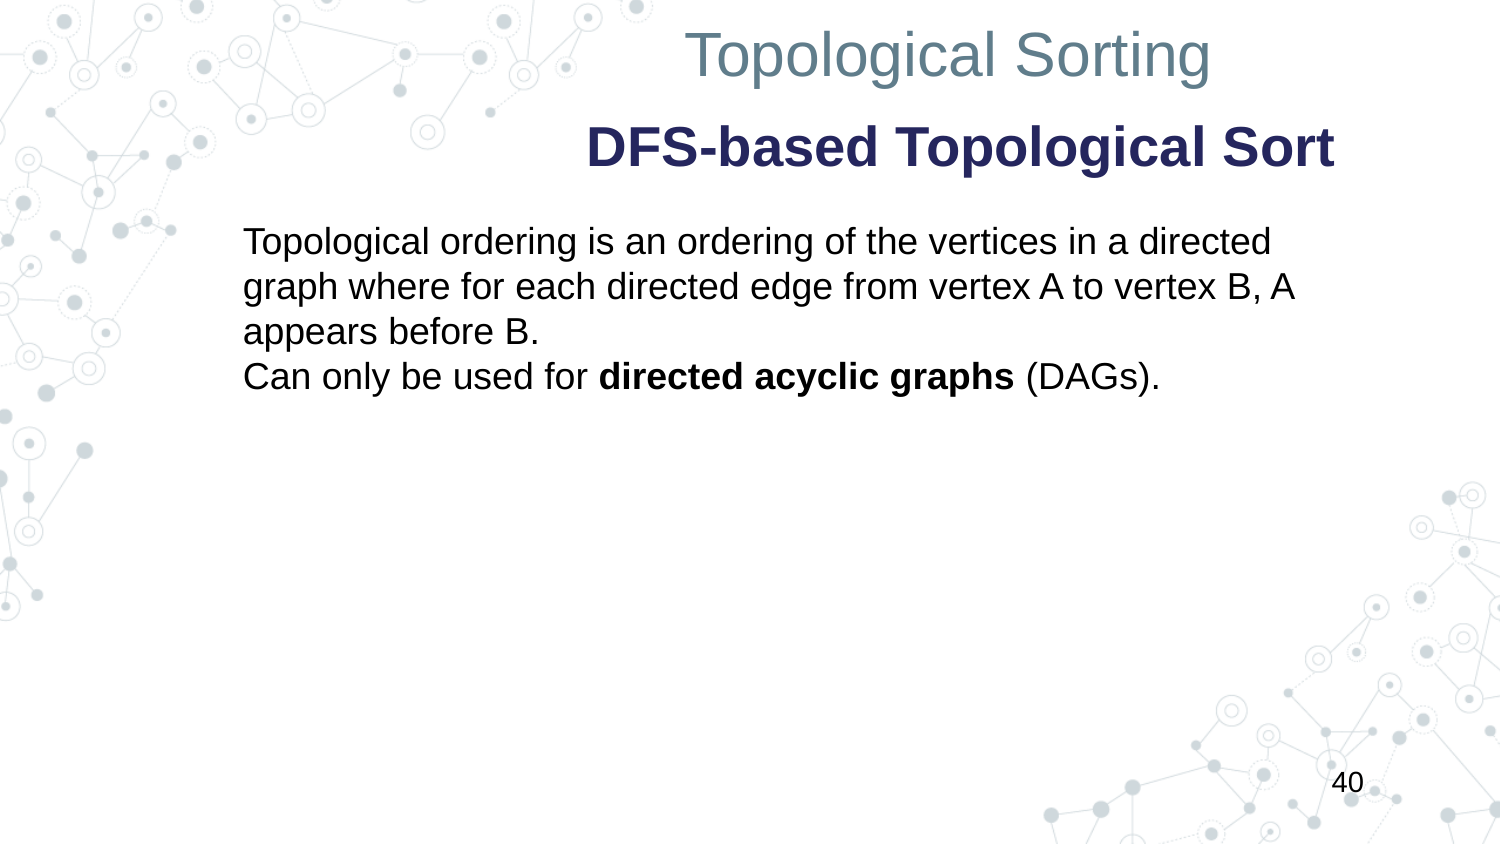

Topological Sorting
DFS-based Topological Sort
Topological ordering is an ordering of the vertices in a directed graph where for each directed edge from vertex A to vertex B, A appears before B.
Can only be used for directed acyclic graphs (DAGs).